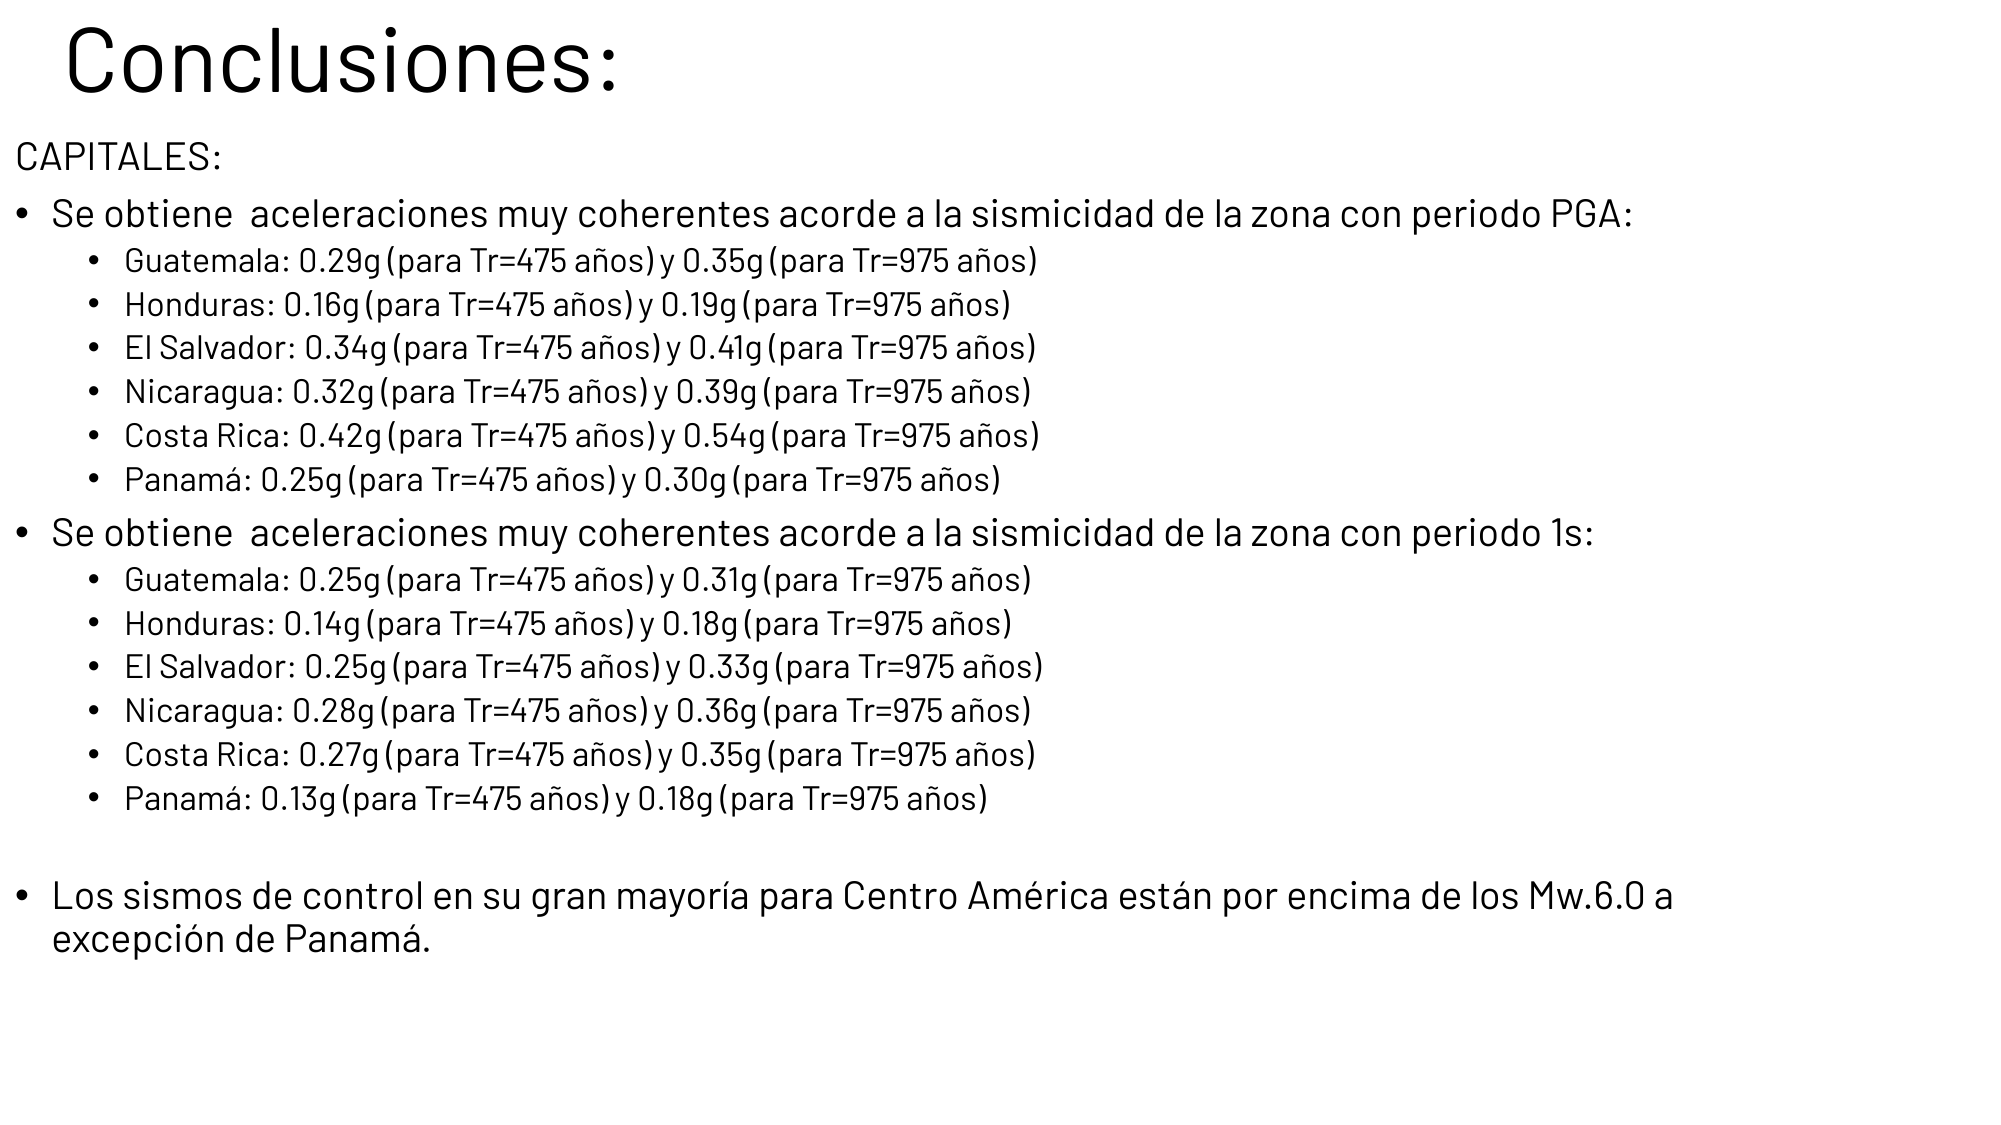

# Conclusiones:
CAPITALES:
Se obtiene  aceleraciones muy coherentes acorde a la sismicidad de la zona con periodo PGA:
Guatemala: 0.29g (para Tr=475 años) y 0.35g (para Tr=975 años)
Honduras: 0.16g (para Tr=475 años) y 0.19g (para Tr=975 años)
El Salvador: 0.34g (para Tr=475 años) y 0.41g (para Tr=975 años)
Nicaragua: 0.32g (para Tr=475 años) y 0.39g (para Tr=975 años)
Costa Rica: 0.42g (para Tr=475 años) y 0.54g (para Tr=975 años)
Panamá: 0.25g (para Tr=475 años) y 0.30g (para Tr=975 años)
Se obtiene  aceleraciones muy coherentes acorde a la sismicidad de la zona con periodo 1s:
Guatemala: 0.25g (para Tr=475 años) y 0.31g (para Tr=975 años)
Honduras: 0.14g (para Tr=475 años) y 0.18g (para Tr=975 años)
El Salvador: 0.25g (para Tr=475 años) y 0.33g (para Tr=975 años)
Nicaragua: 0.28g (para Tr=475 años) y 0.36g (para Tr=975 años)
Costa Rica: 0.27g (para Tr=475 años) y 0.35g (para Tr=975 años)
Panamá: 0.13g (para Tr=475 años) y 0.18g (para Tr=975 años)

Los sismos de control en su gran mayoría para Centro América están por encima de los Mw.6.0 a excepción de Panamá.